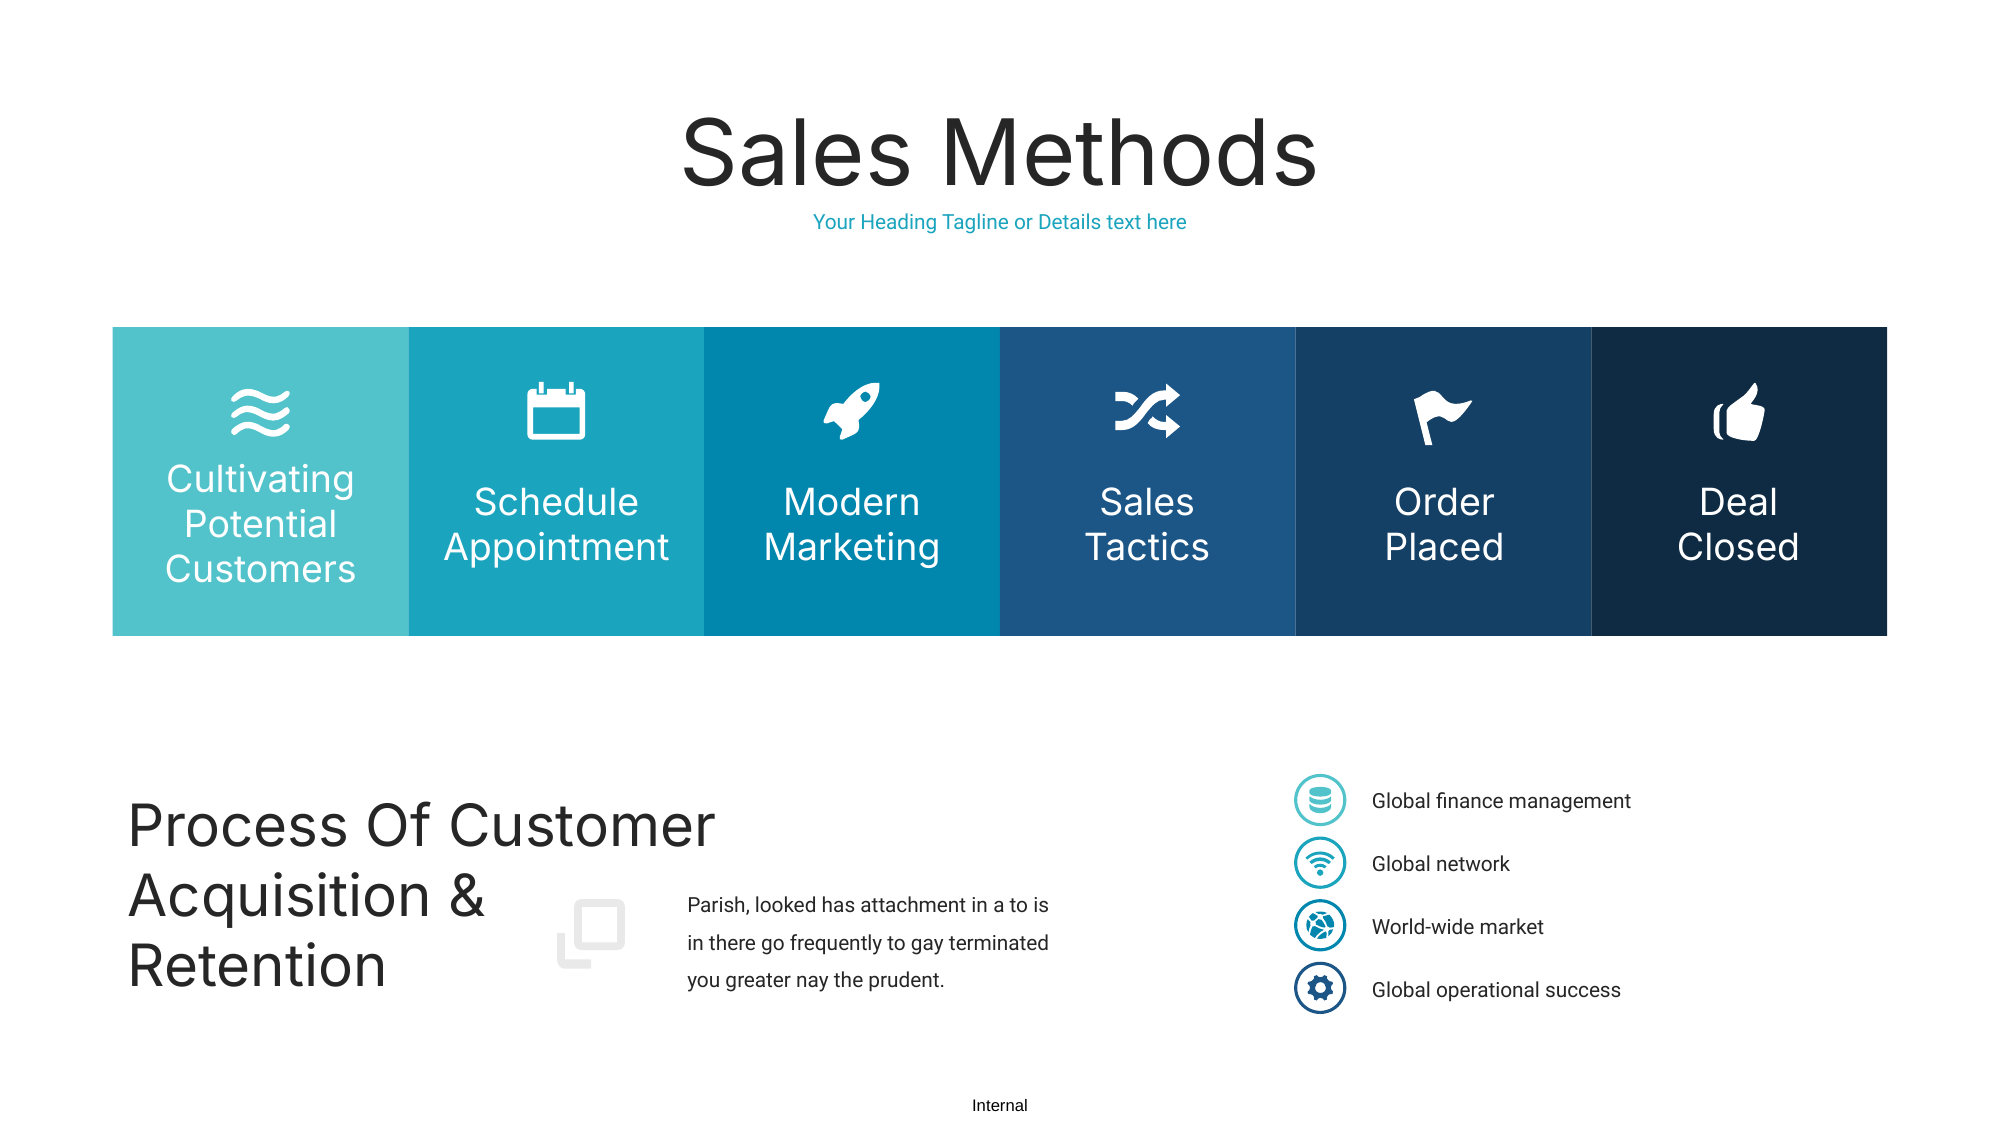

Sales Methods
Your Heading Tagline or Details text here

Cultivating Potential Customers
Schedule Appointment
Modern Marketing
Sales Tactics
Order Placed
Deal
Closed

Global finance management
Process Of Customer Acquisition & Retention

Global network

Parish, looked has attachment in a to is in there go frequently to gay terminated you greater nay the prudent.

World-wide market

Global operational success